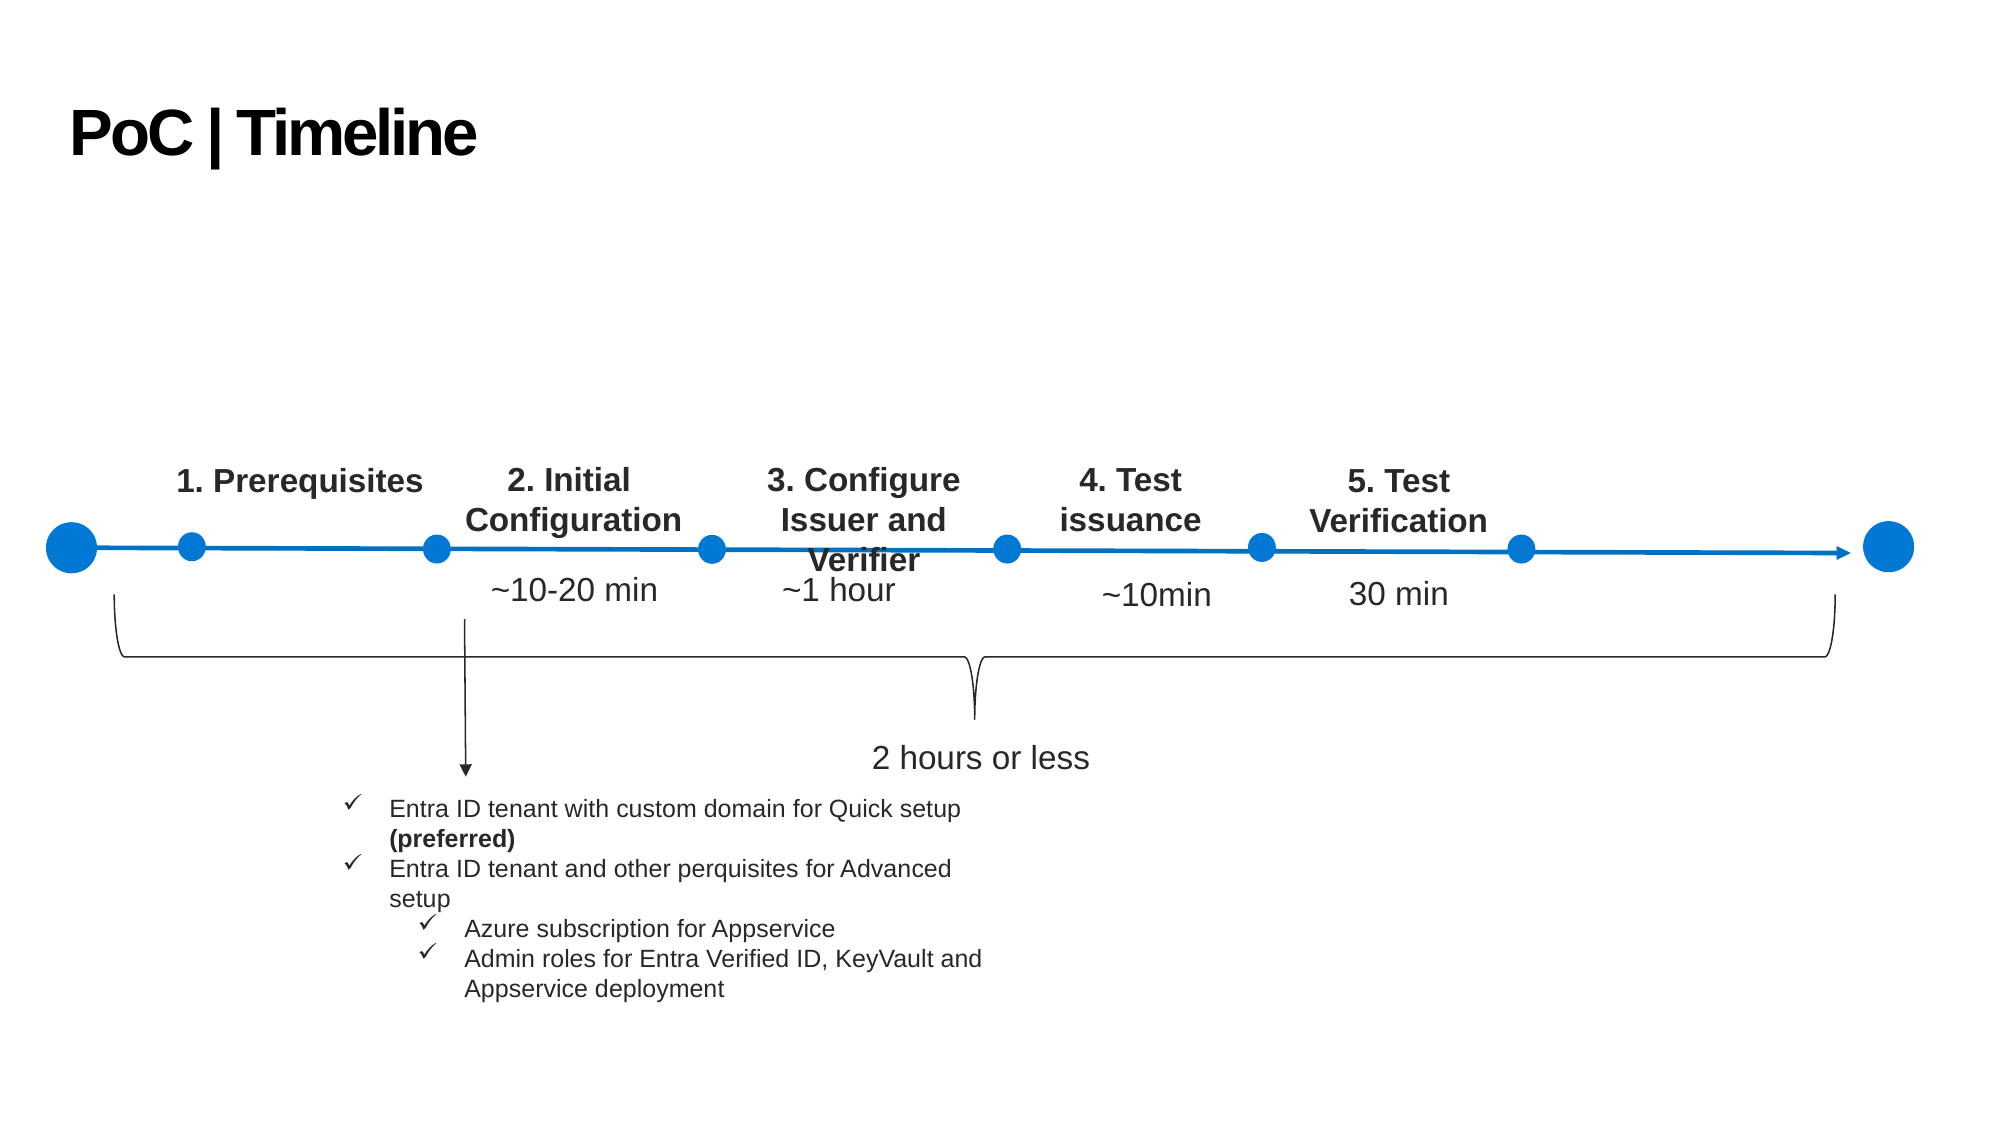

# PoC | Timeline
4. Test issuance
2. Initial
Configuration
3. Configure Issuer and Verifier
1. Prerequisites
5. Test Verification

~10-20 min
~1 hour
30 min
~10min
2 hours or less
Entra ID tenant with custom domain for Quick setup (preferred)
Entra ID tenant and other perquisites for Advanced setup
Azure subscription for Appservice
Admin roles for Entra Verified ID, KeyVault and Appservice deployment